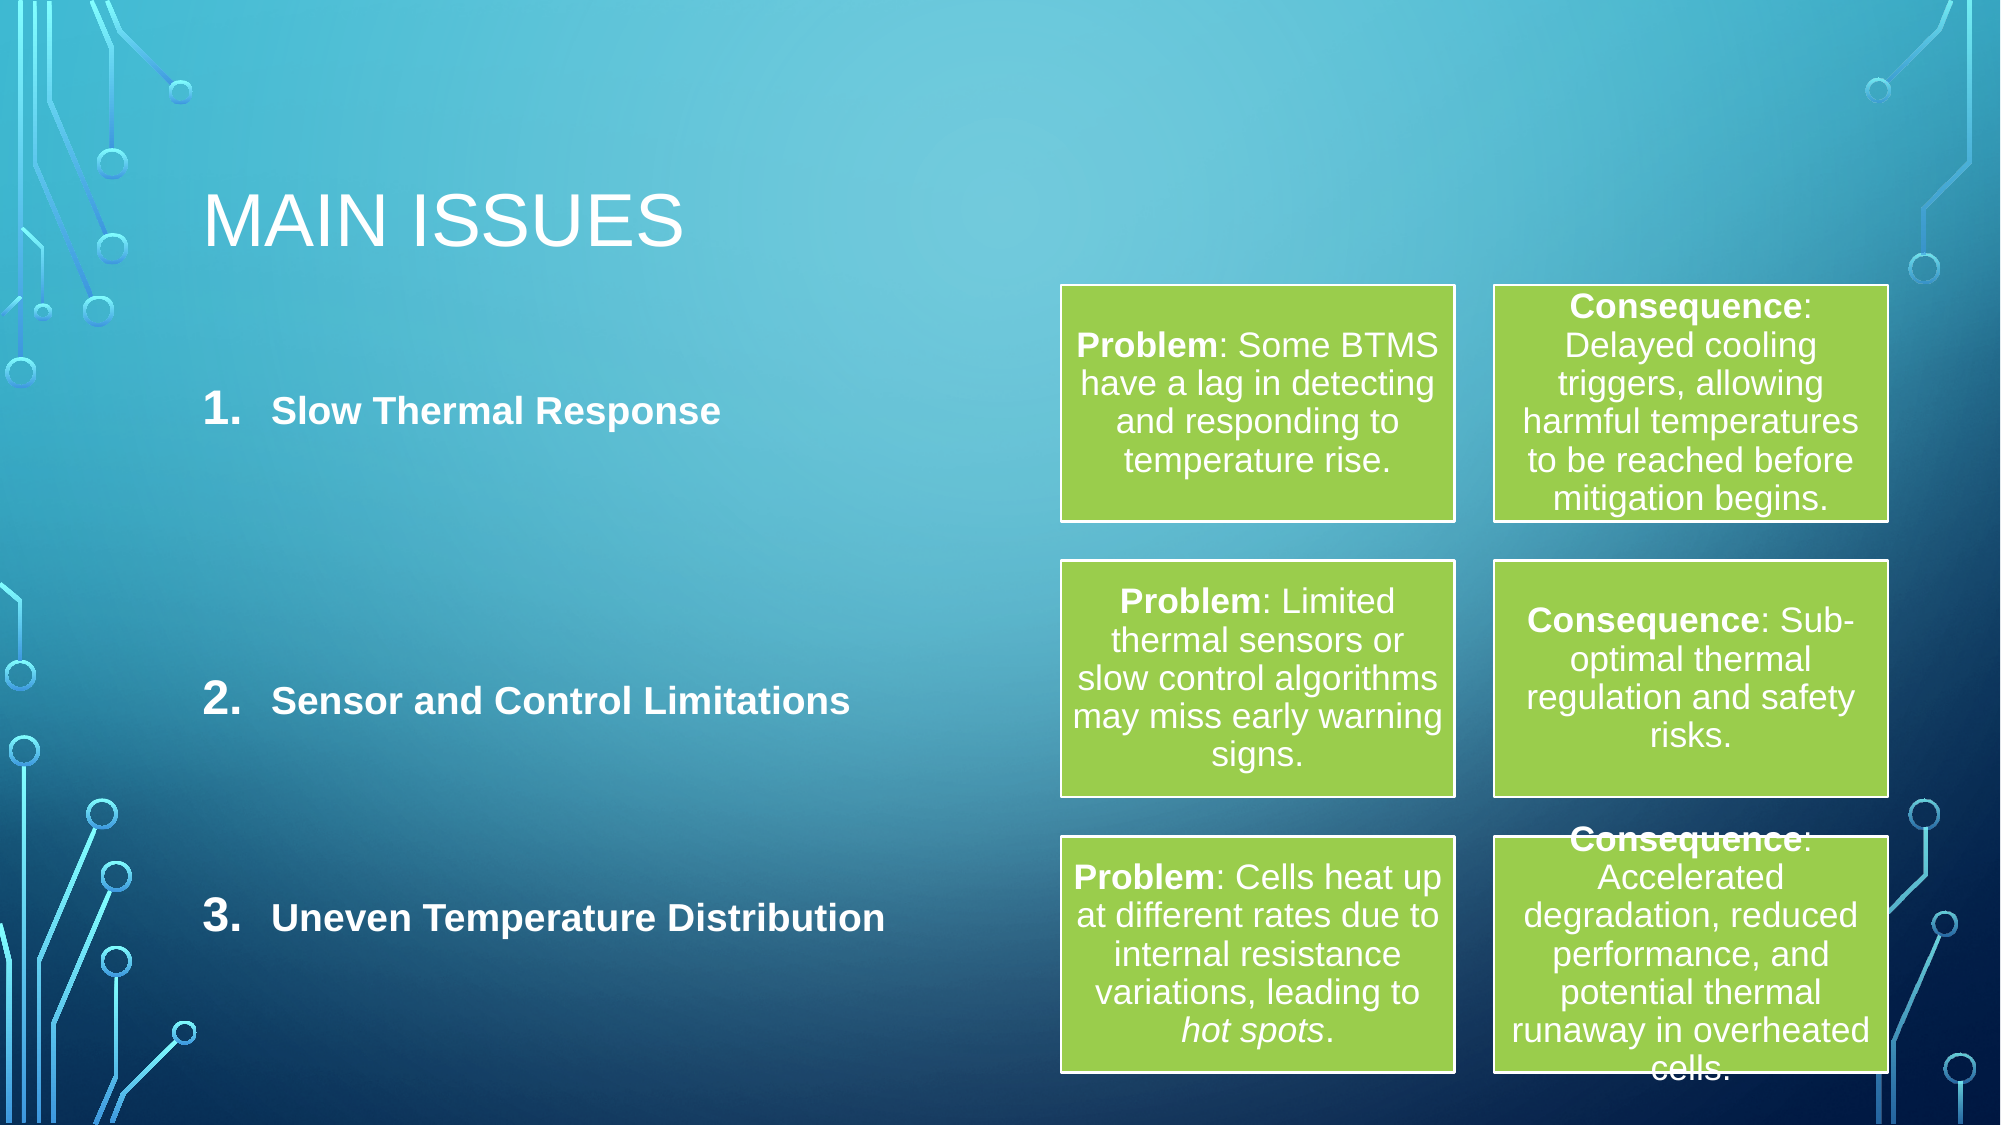

# Main issues
Problem: Some BTMS have a lag in detecting and responding to temperature rise.
Consequence: Delayed cooling triggers, allowing harmful temperatures to be reached before mitigation begins.
Problem: Limited thermal sensors or slow control algorithms may miss early warning signs.
Consequence: Sub-optimal thermal regulation and safety risks.
Problem: Cells heat up at different rates due to internal resistance variations, leading to hot spots.
Consequence: Accelerated degradation, reduced performance, and potential thermal runaway in overheated cells.
Slow Thermal Response

Sensor and Control Limitations

Uneven Temperature Distribution